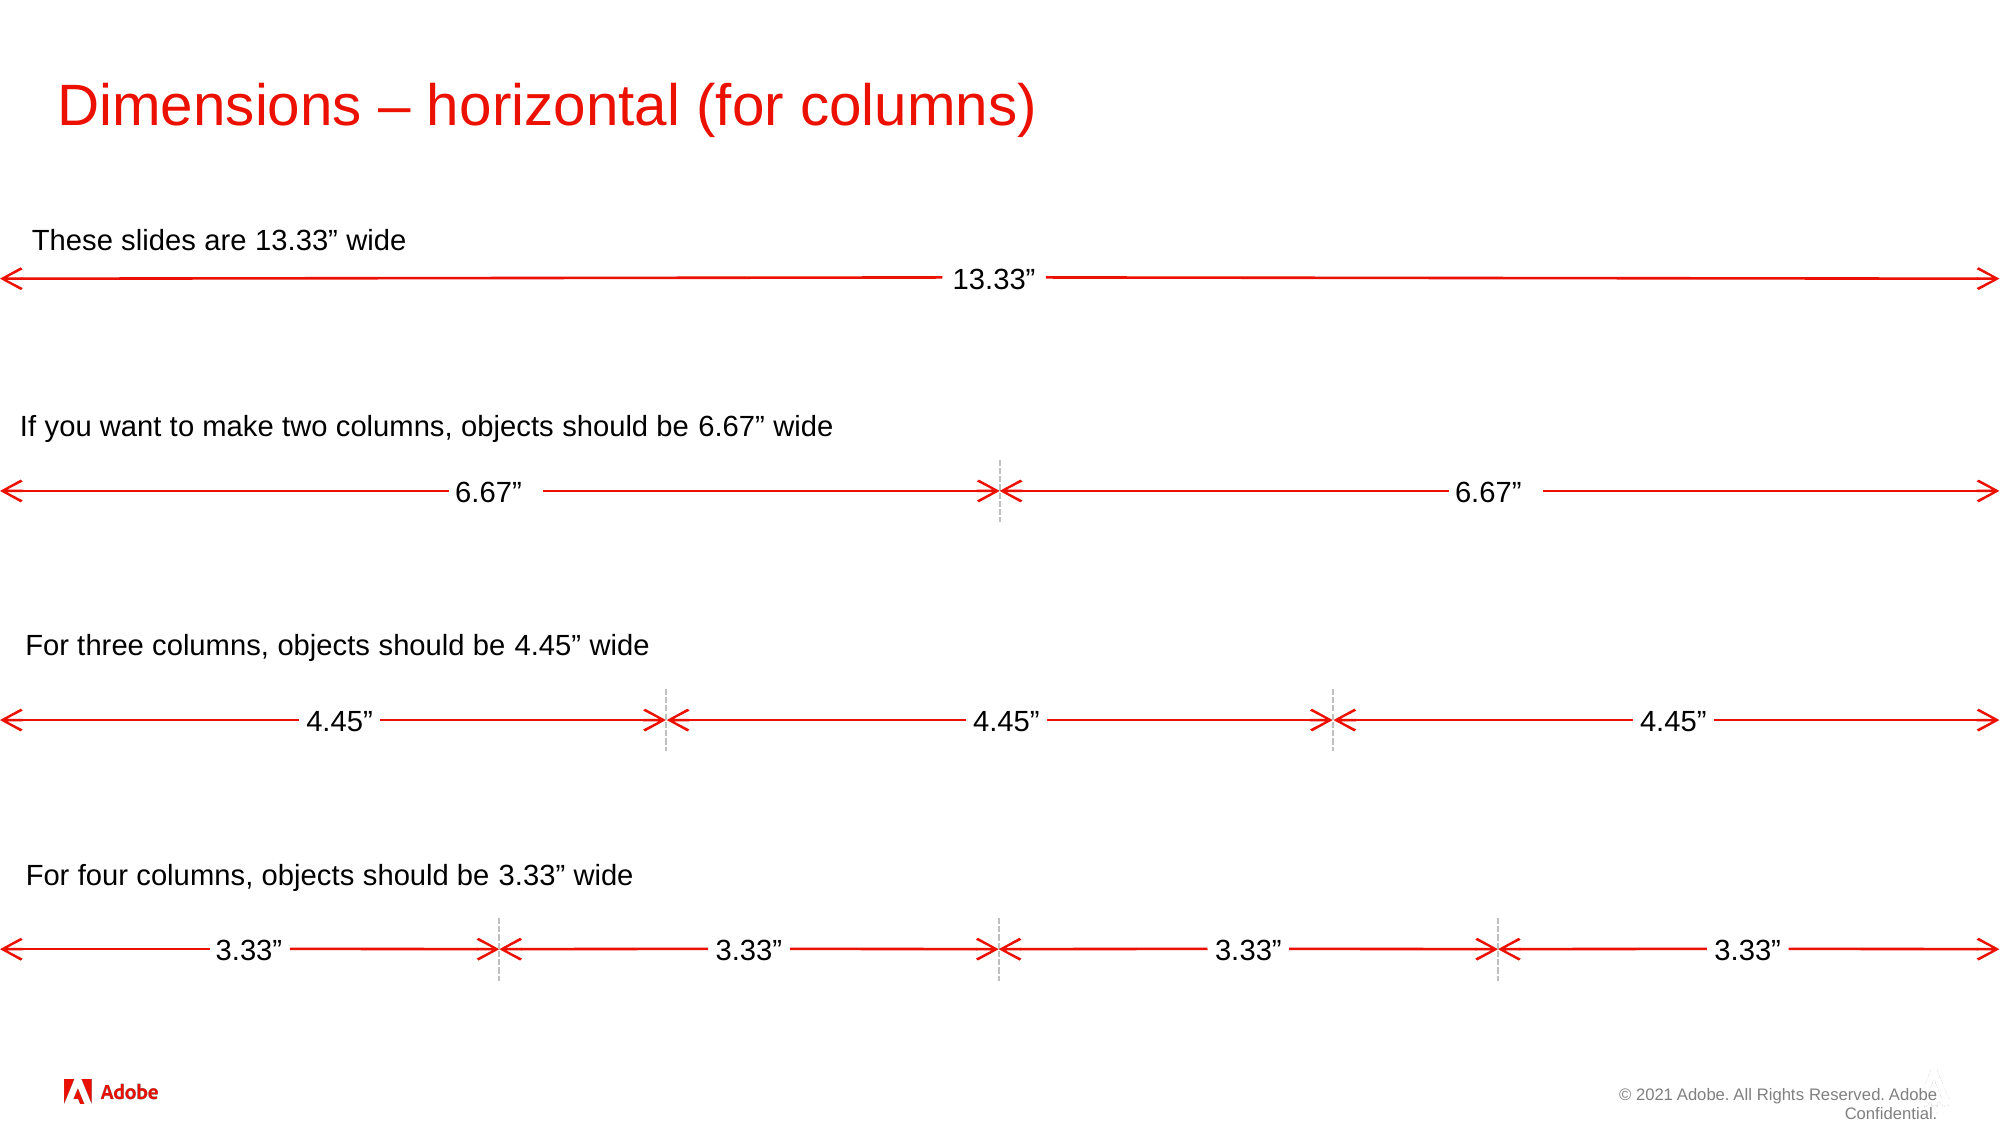

# Dimensions – horizontal (for columns)
These slides are 13.33” wide
13.33”
If you want to make two columns, objects should be 6.67” wide
6.67”
6.67”
For three columns, objects should be 4.45” wide
4.45”
4.45”
4.45”
For four columns, objects should be 3.33” wide
3.33”
3.33”
3.33”
3.33”